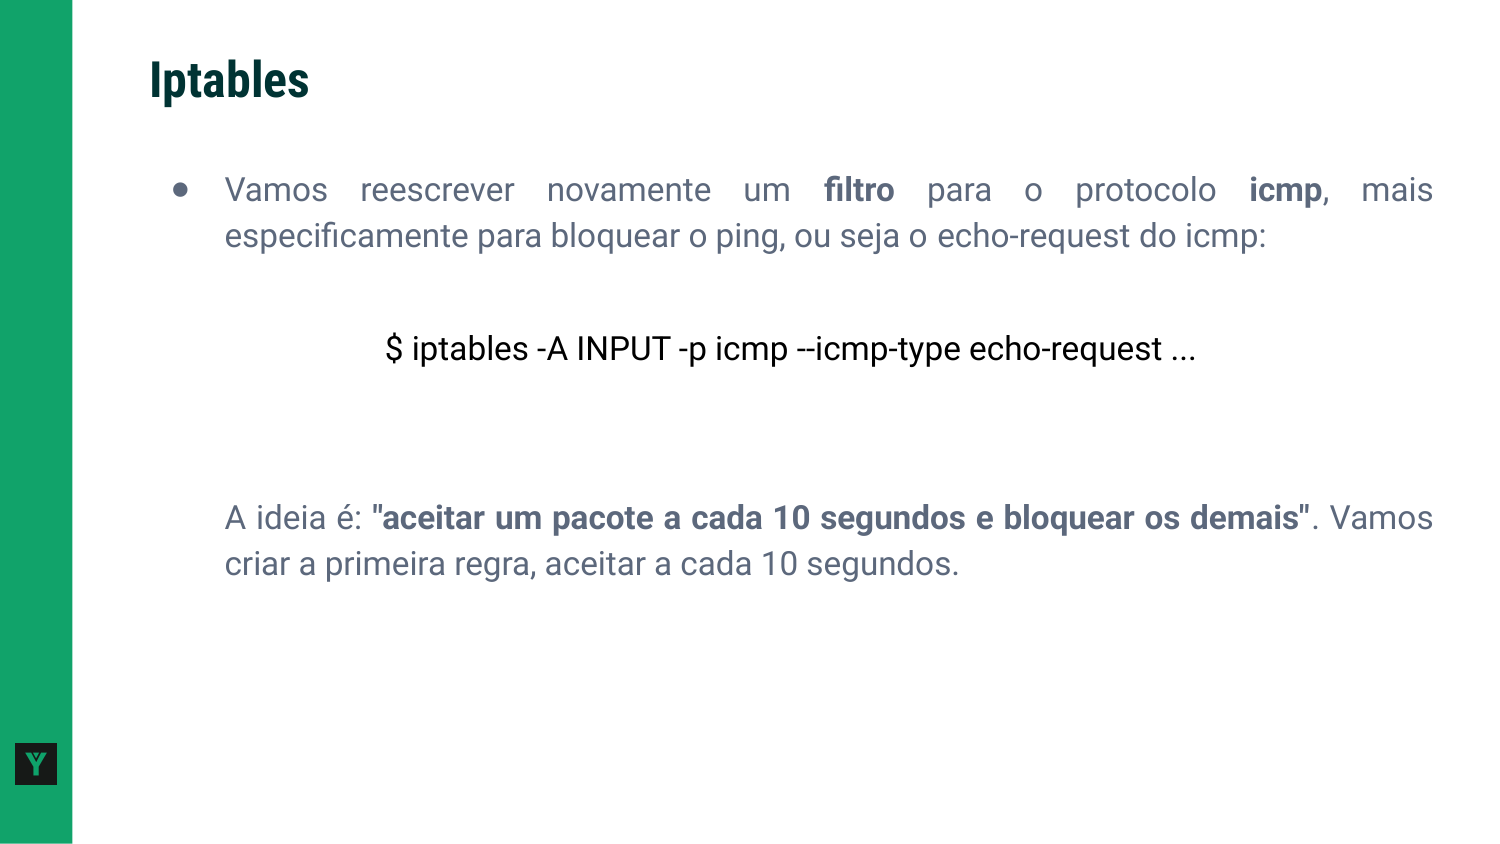

# Iptables
Vamos reescrever novamente um filtro para o protocolo icmp, mais especificamente para bloquear o ping, ou seja o echo-request do icmp:

$ iptables -A INPUT -p icmp --icmp-type echo-request ...

A ideia é: "aceitar um pacote a cada 10 segundos e bloquear os demais". Vamos criar a primeira regra, aceitar a cada 10 segundos.